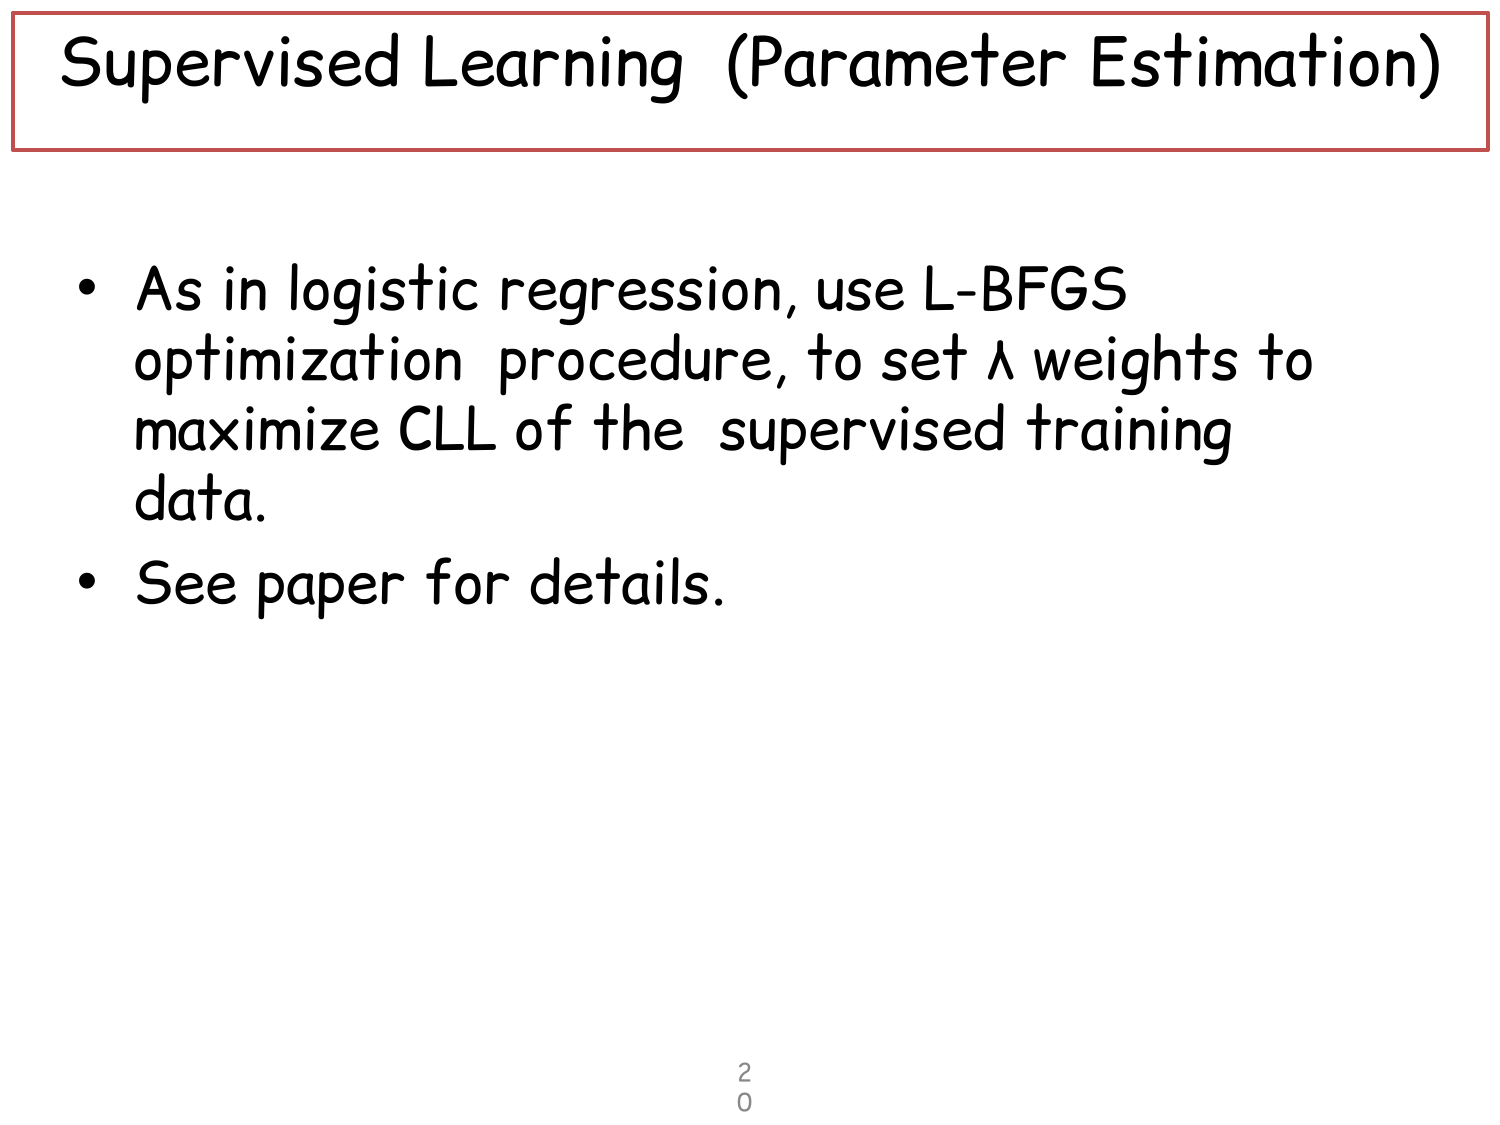

# Supervised Learning  (Parameter Estimation)
As in logistic regression, use L-BFGS optimization  procedure, to set λ weights to maximize CLL of the  supervised training data.
See paper for details.
20